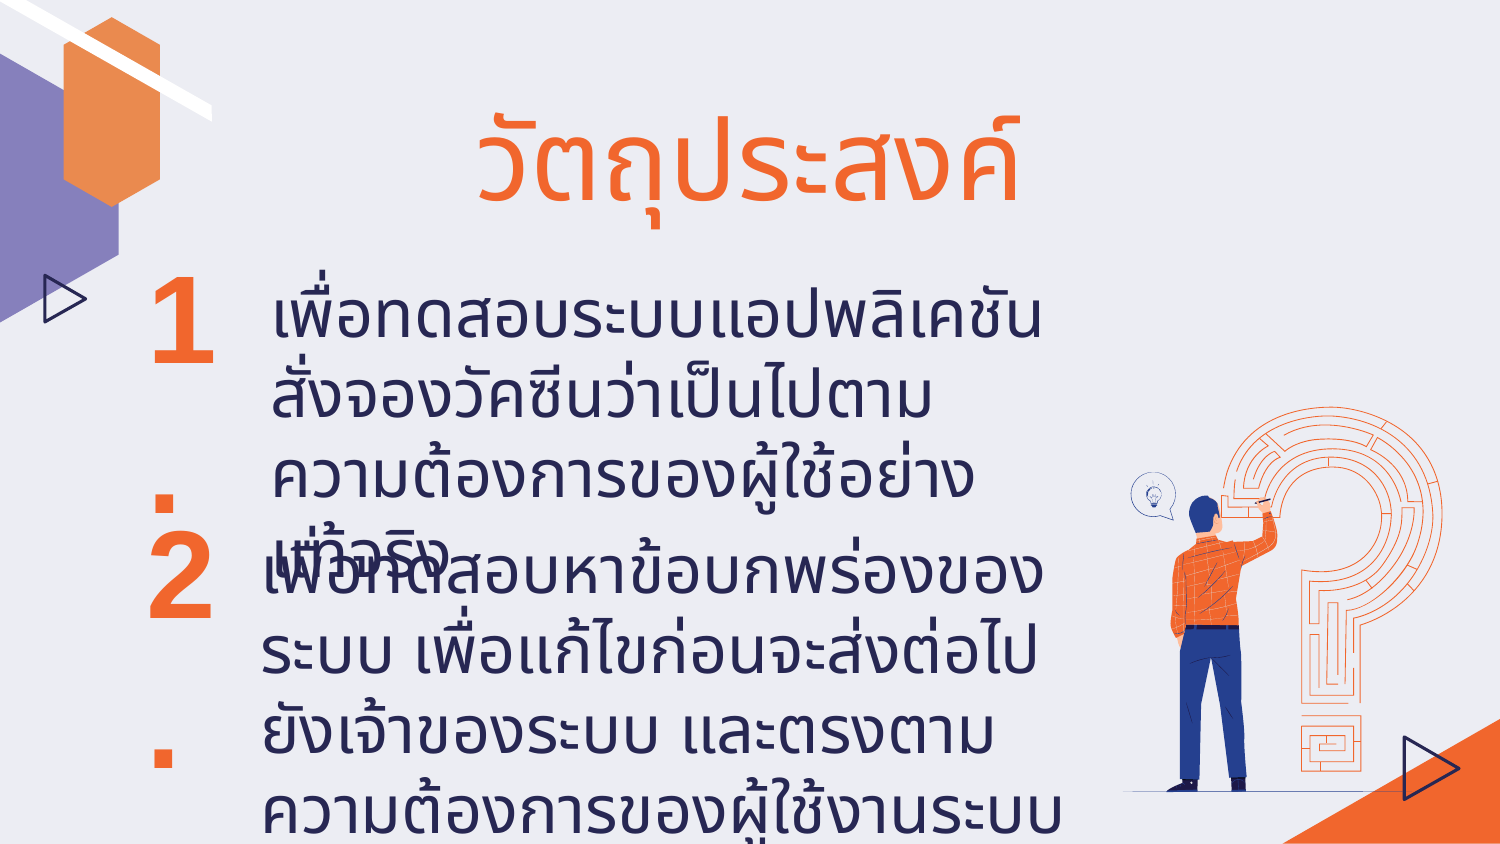

# วัตถุประสงค์
1.
เพื่อทดสอบระบบแอปพลิเคชันสั่งจองวัคซีนว่าเป็นไปตามความต้องการของผู้ใช้อย่างแท้จริง

2.
เพื่อทดสอบหาข้อบกพร่องของระบบ เพื่อแก้ไขก่อนจะส่งต่อไปยังเจ้าของระบบ และตรงตามความต้องการของผู้ใช้งานระบบ